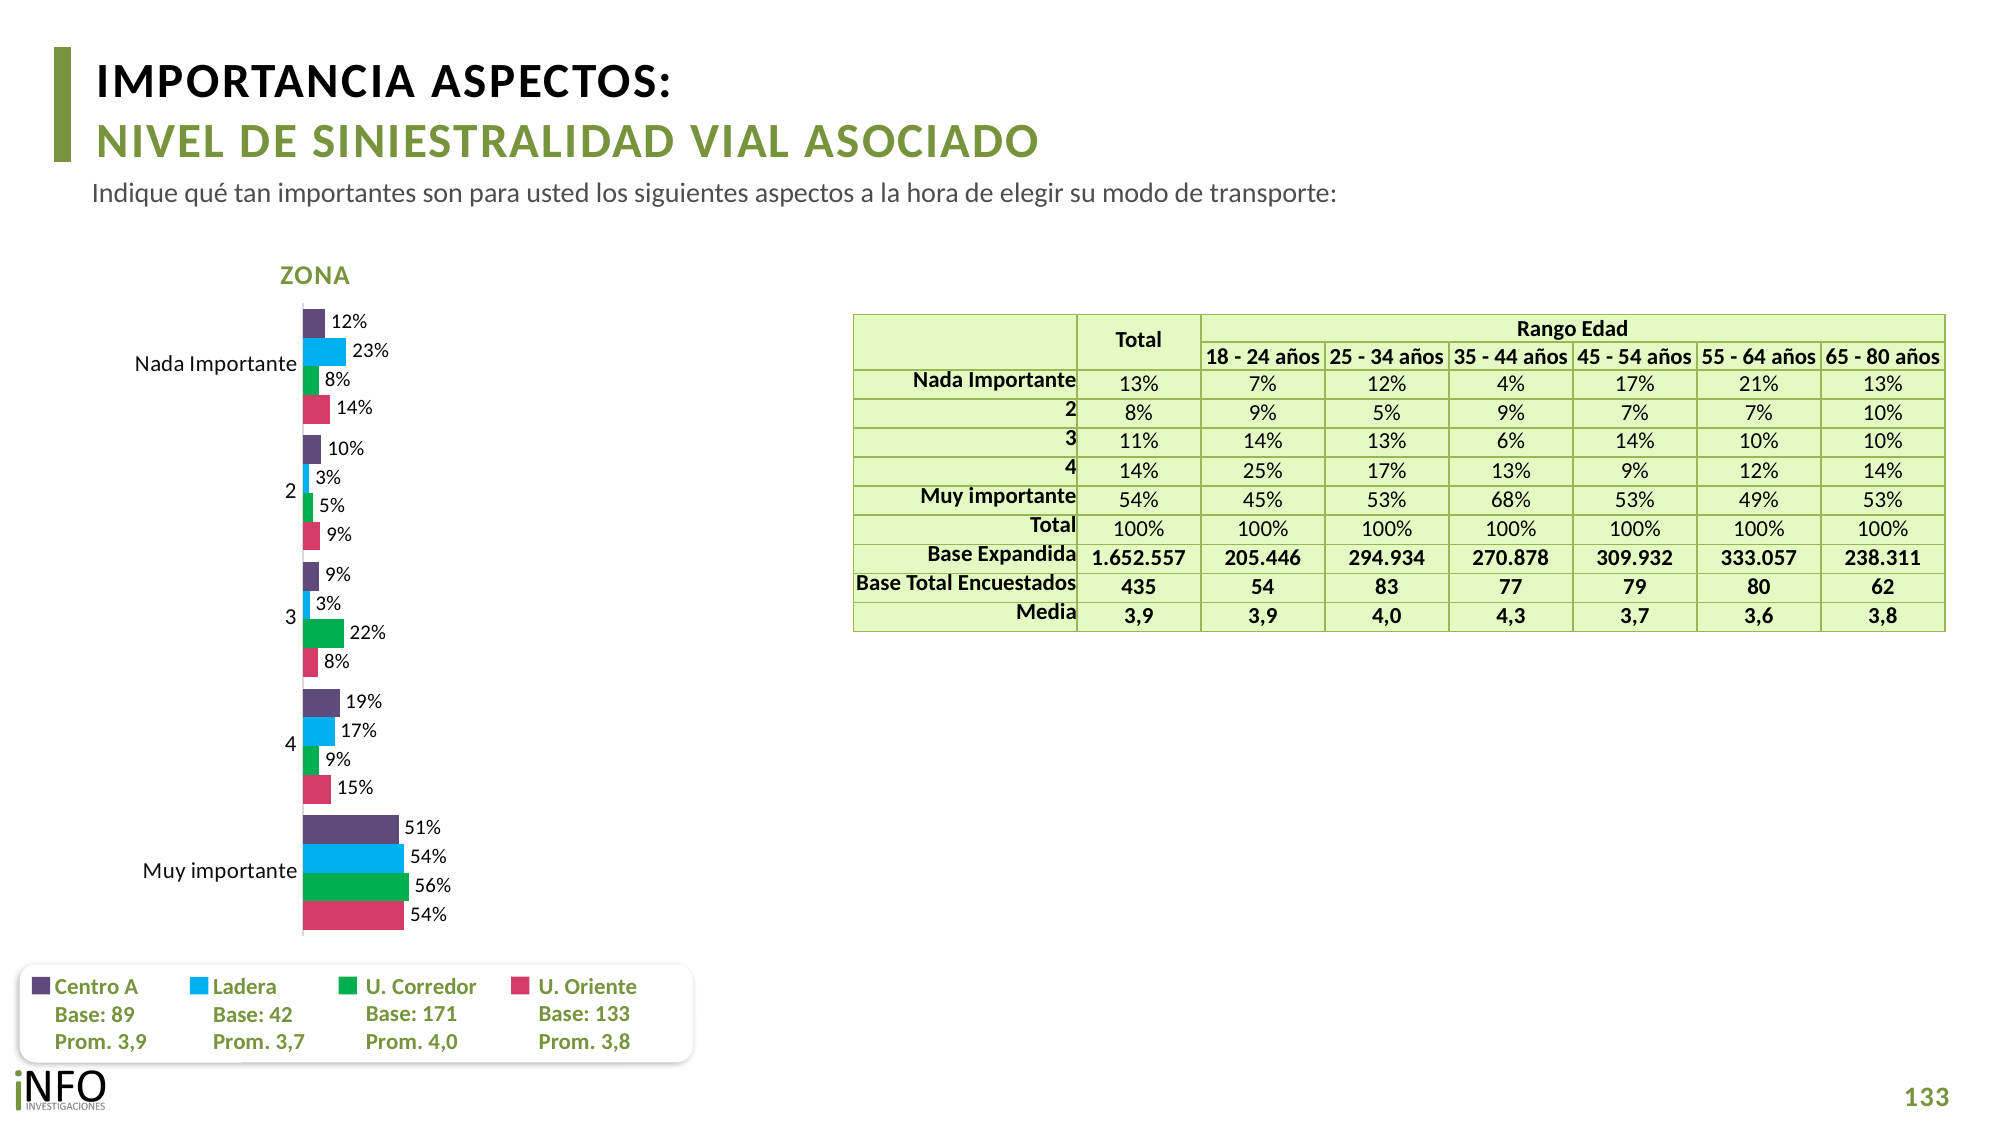

IMPORTANCIA ASPECTOS:
NIVEL DE SINIESTRALIDAD VIAL ASOCIADO

Indique qué tan importantes son para usted los siguientes aspectos a la hora de elegir su modo de transporte:
ZONA

### Chart

| Category | CA | L | UC | UO |
|---|---|---|---|---|
| Nada Importante | 0.11601472020179063 | 0.2294621829266148 | 0.08309927015308188 | 0.1428465416987572 |
| 2 | 0.09745205706045795 | 0.033067608743926176 | 0.05393235433776688 | 0.09125923223279077 |
| 3 | 0.08600620313047441 | 0.03409786273926698 | 0.2151757707011394 | 0.079868221836561 |
| 4 | 0.19314280753238489 | 0.16687743369531188 | 0.08580692701296427 | 0.1475564220052361 |
| Muy importante | 0.5073842120748936 | 0.5364949118948806 | 0.5619856777950486 | 0.5384695822266566 |
|  | Total | Rango Edad |  |  |  |  |  |
| --- | --- | --- | --- | --- | --- | --- | --- |
|  |  | 18 - 24 años | 25 - 34 años | 35 - 44 años | 45 - 54 años | 55 - 64 años | 65 - 80 años |
| Nada Importante | 13% | 7% | 12% | 4% | 17% | 21% | 13% |
| 2 | 8% | 9% | 5% | 9% | 7% | 7% | 10% |
| 3 | 11% | 14% | 13% | 6% | 14% | 10% | 10% |
| 4 | 14% | 25% | 17% | 13% | 9% | 12% | 14% |
| Muy importante | 54% | 45% | 53% | 68% | 53% | 49% | 53% |
| Total | 100% | 100% | 100% | 100% | 100% | 100% | 100% |
| Base Expandida | 1.652.557 | 205.446 | 294.934 | 270.878 | 309.932 | 333.057 | 238.311 |
| Base Total Encuestados | 435 | 54 | 83 | 77 | 79 | 80 | 62 |
| Media | 3,9 | 3,9 | 4,0 | 4,3 | 3,7 | 3,6 | 3,8 |
U. Corredor
Base: 171
Prom. 4,0
U. Oriente
Base: 133
Prom. 3,8

Centro A
Base: 89
Prom. 3,9
Ladera
Base: 42
Prom. 3,7

133